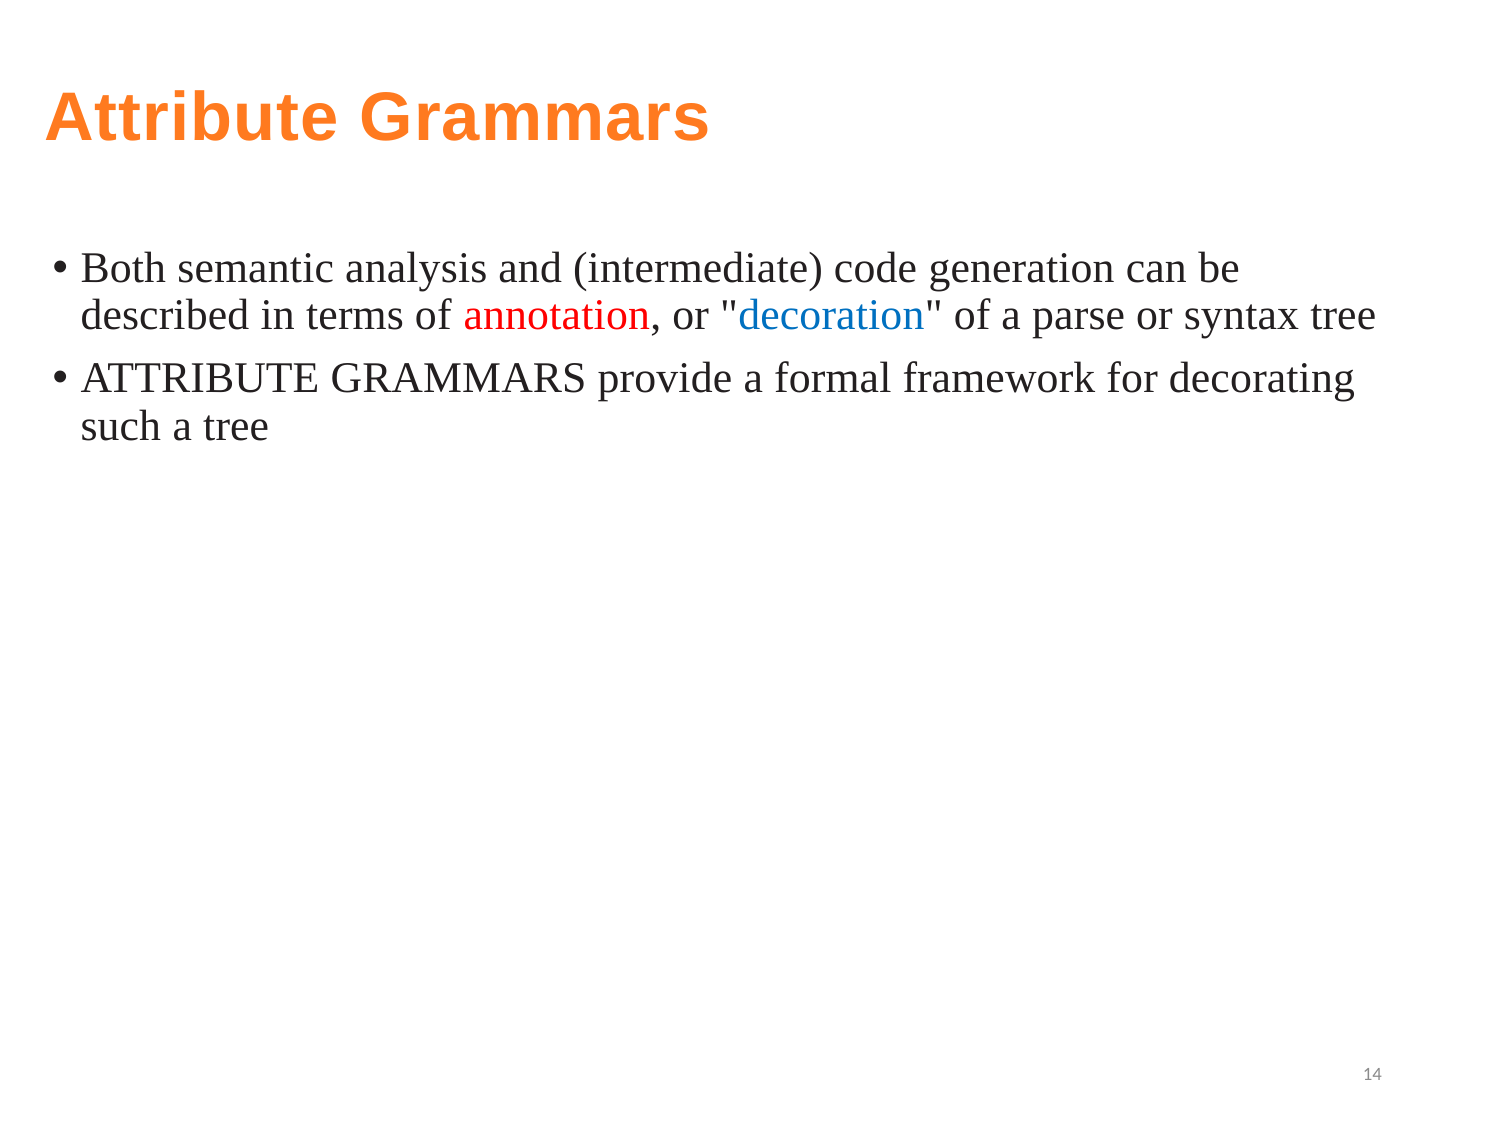

# Attribute Grammars
Both semantic analysis and (intermediate) code generation can be described in terms of annotation, or "decoration" of a parse or syntax tree
ATTRIBUTE GRAMMARS provide a formal framework for decorating such a tree

14